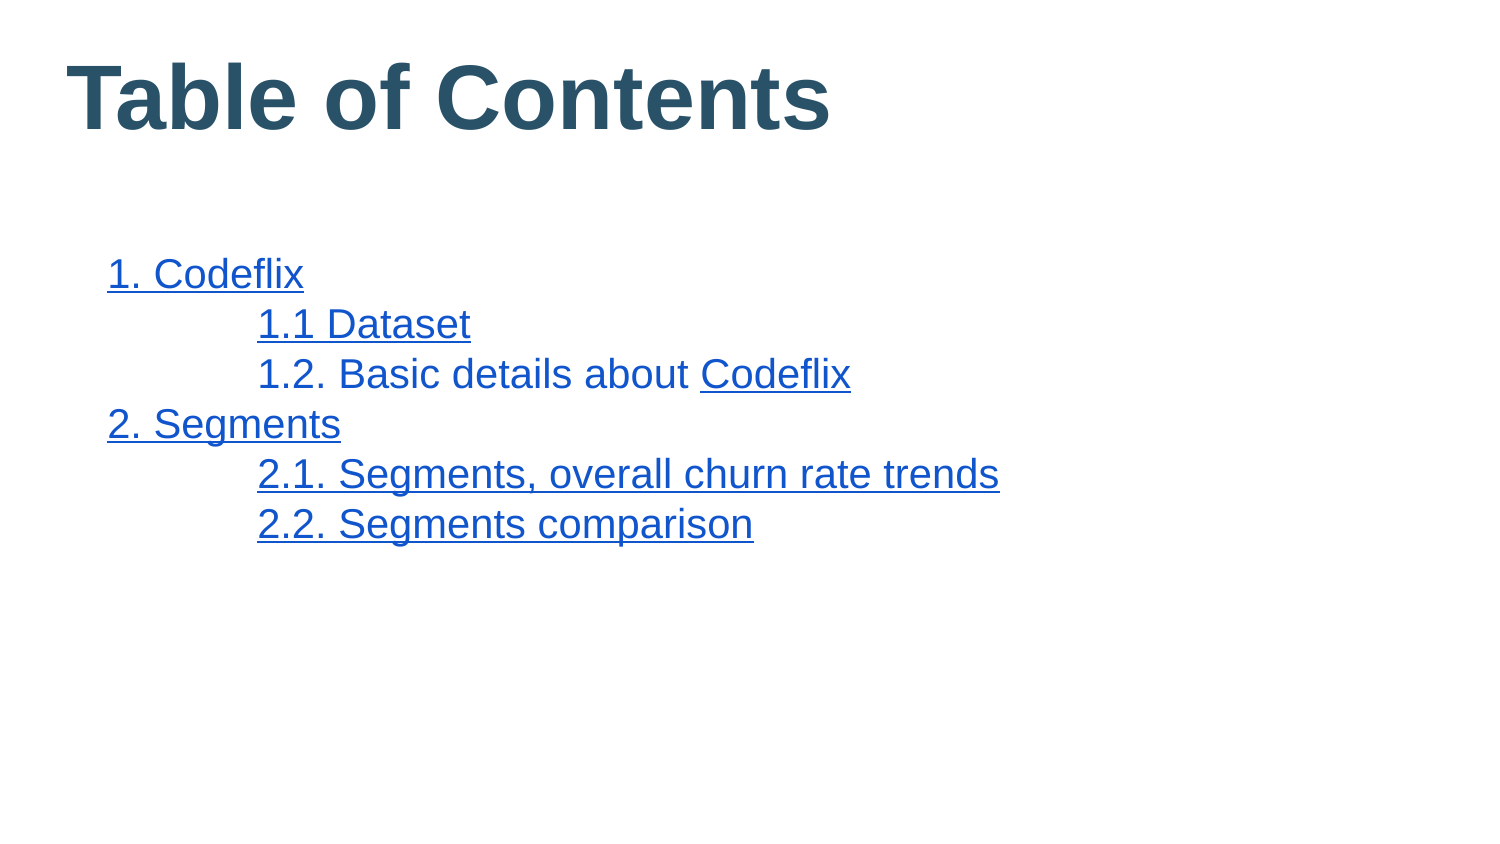

Table of Contents
1. Codeflix
	1.1 Dataset
	1.2. Basic details about Codeflix
2. Segments
	2.1. Segments, overall churn rate trends
	2.2. Segments comparison